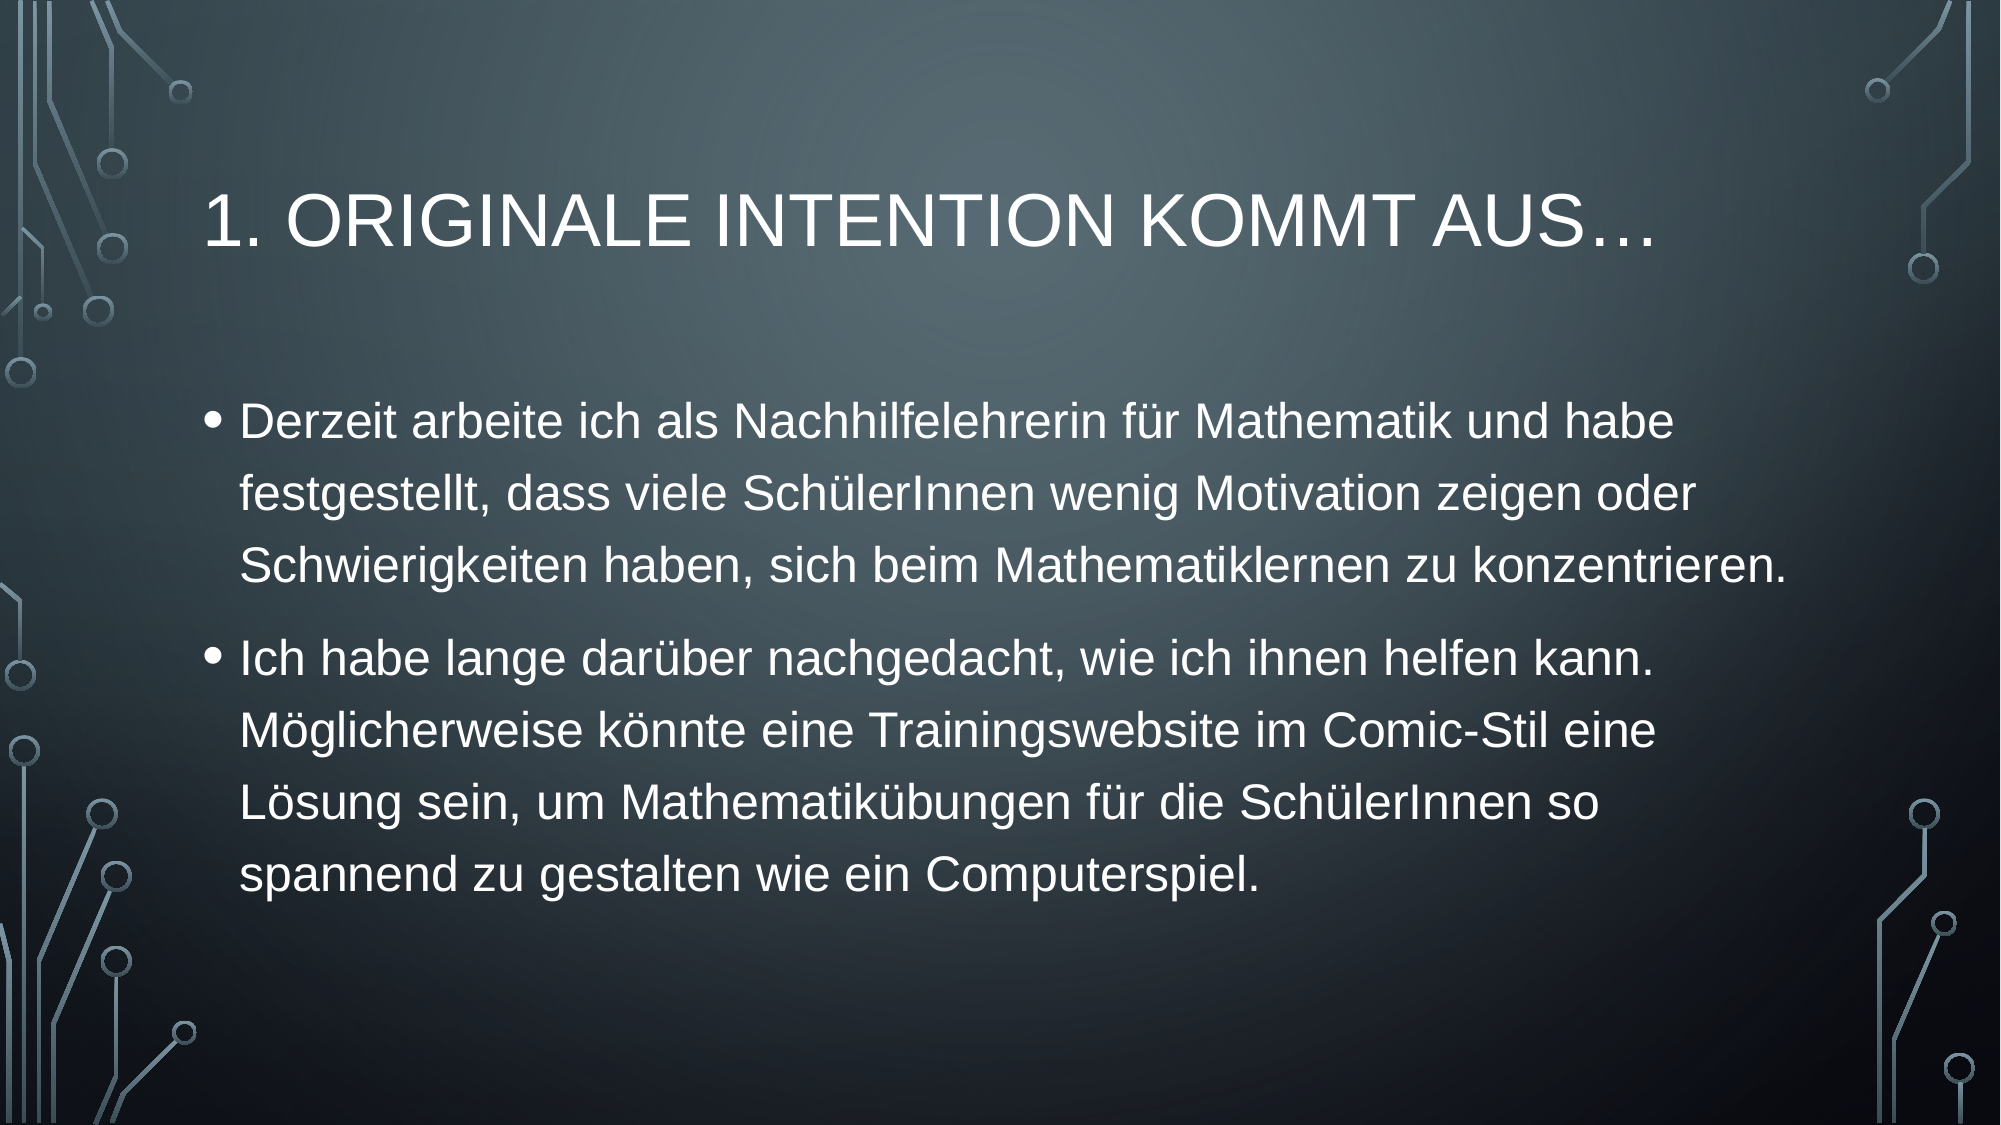

# 1. Originale intention kommt aus…
Derzeit arbeite ich als Nachhilfelehrerin für Mathematik und habe festgestellt, dass viele SchülerInnen wenig Motivation zeigen oder Schwierigkeiten haben, sich beim Mathematiklernen zu konzentrieren.
Ich habe lange darüber nachgedacht, wie ich ihnen helfen kann. Möglicherweise könnte eine Trainingswebsite im Comic-Stil eine Lösung sein, um Mathematikübungen für die SchülerInnen so spannend zu gestalten wie ein Computerspiel.